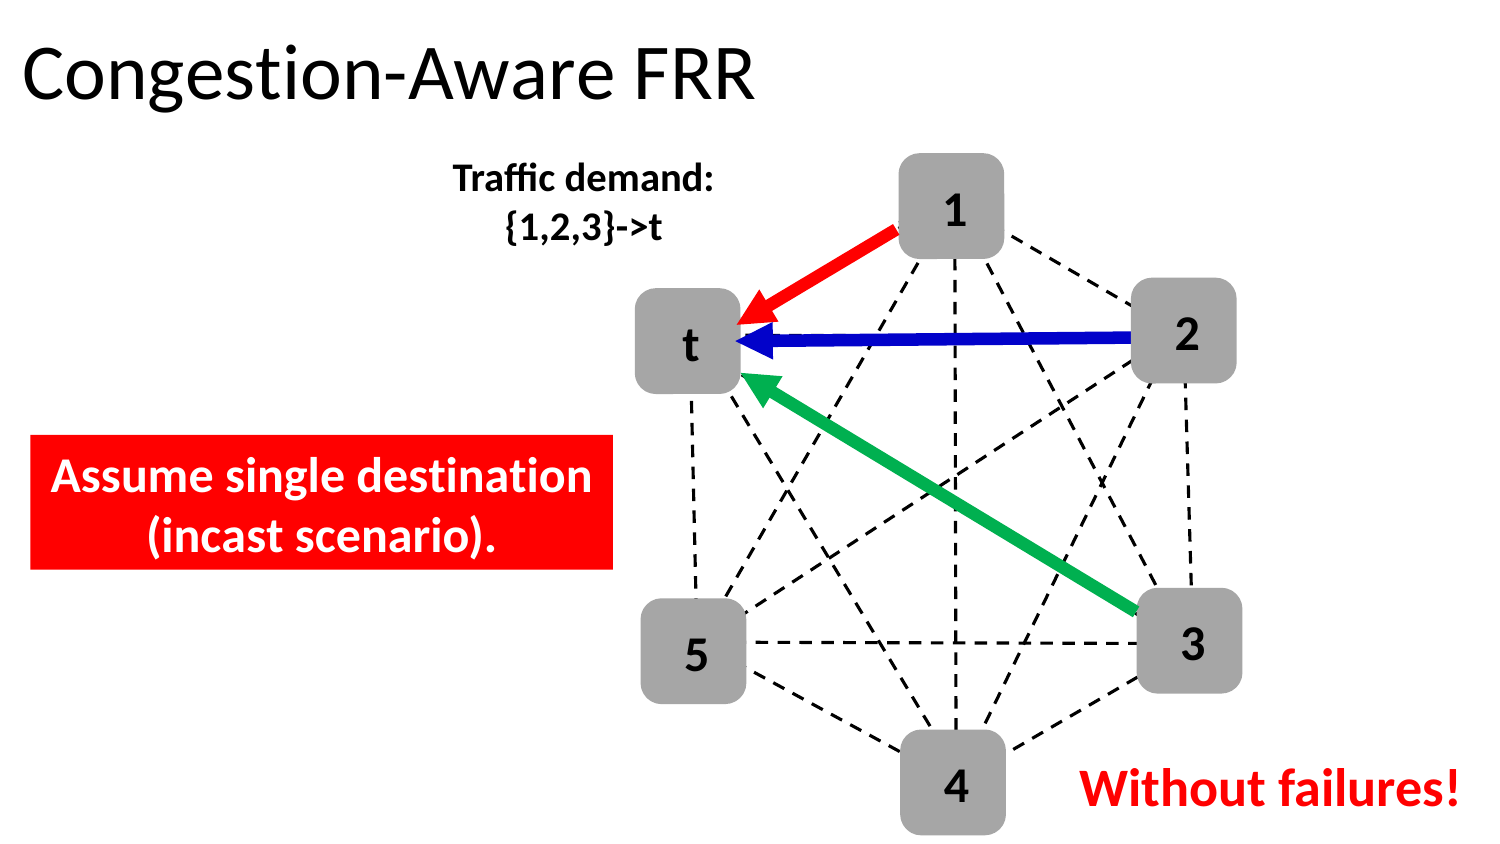

# Congestion-Aware FRR
Traffic demand:
{1,2,3}->t

1

2

t
Assume single destination (incast scenario).

3

5
Without failures!

4